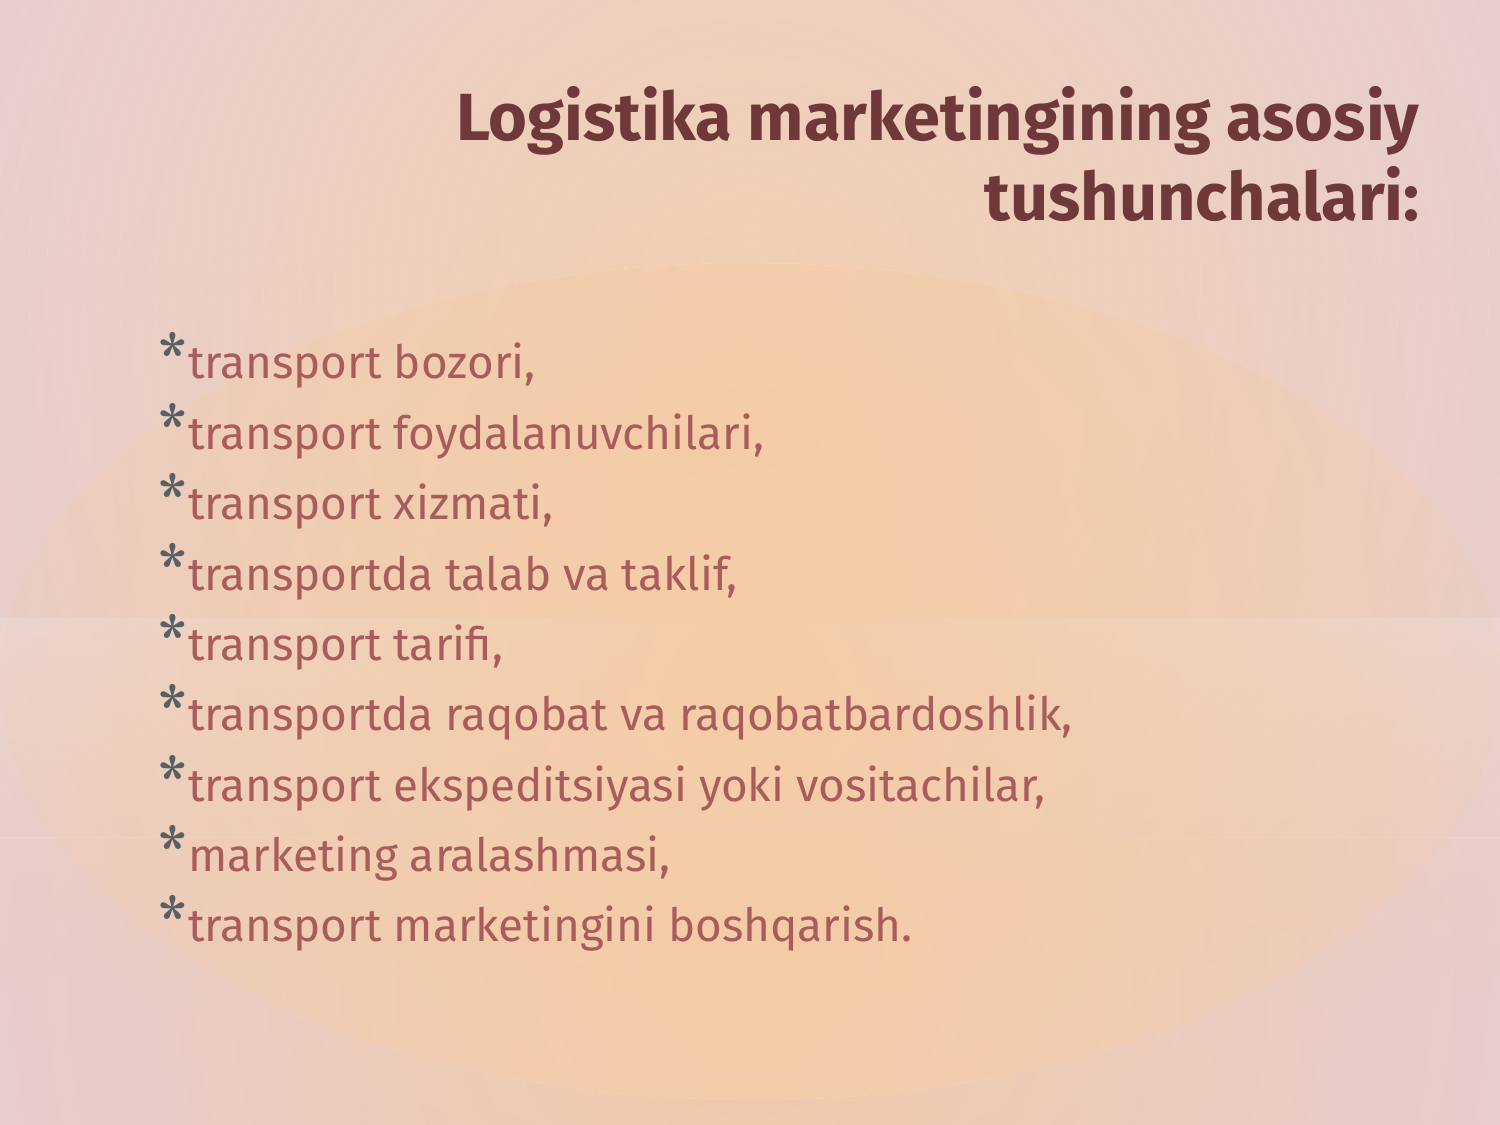

# Logistika marketingining asosiy tushunchalari:

transport bozori,
transport foydalanuvchilari,
transport xizmati,
transportda talab va taklif,
transport tarifi,
transportda raqobat va raqobatbardoshlik,
transport ekspeditsiyasi yoki vositachilar,
marketing aralashmasi,
transport marketingini boshqarish.